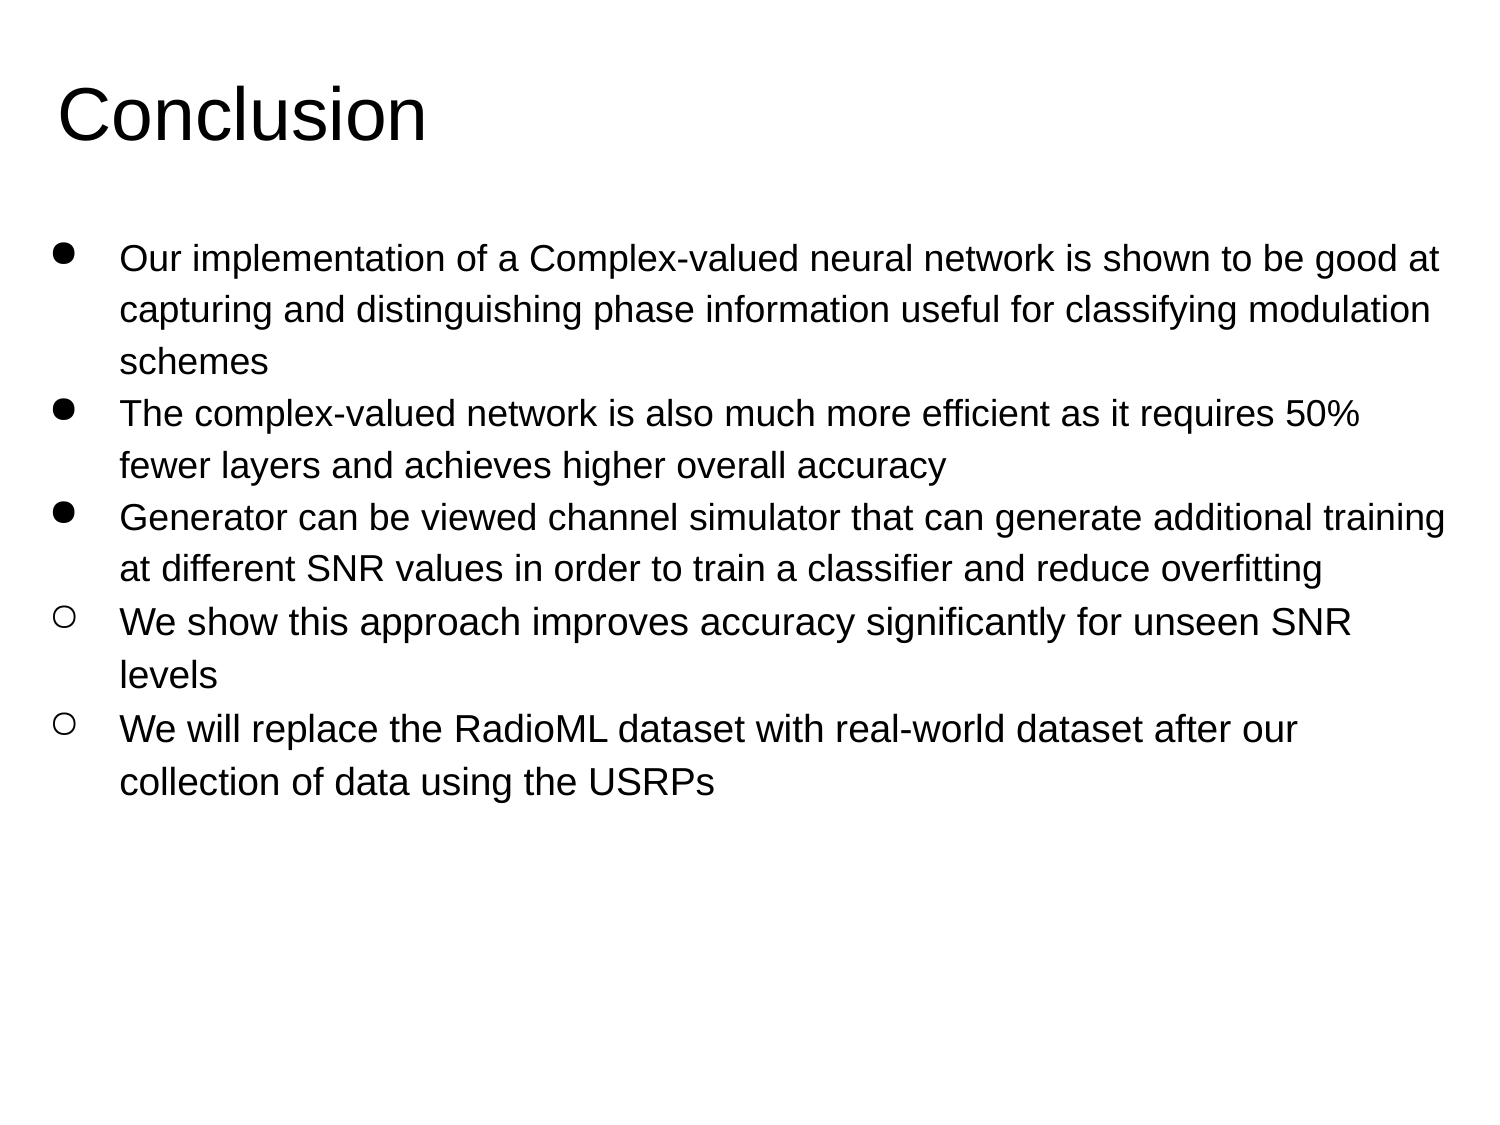

# Conclusion
Our implementation of a Complex-valued neural network is shown to be good at capturing and distinguishing phase information useful for classifying modulation schemes
The complex-valued network is also much more efficient as it requires 50% fewer layers and achieves higher overall accuracy
Generator can be viewed channel simulator that can generate additional training at different SNR values in order to train a classifier and reduce overfitting
We show this approach improves accuracy significantly for unseen SNR levels
We will replace the RadioML dataset with real-world dataset after our collection of data using the USRPs